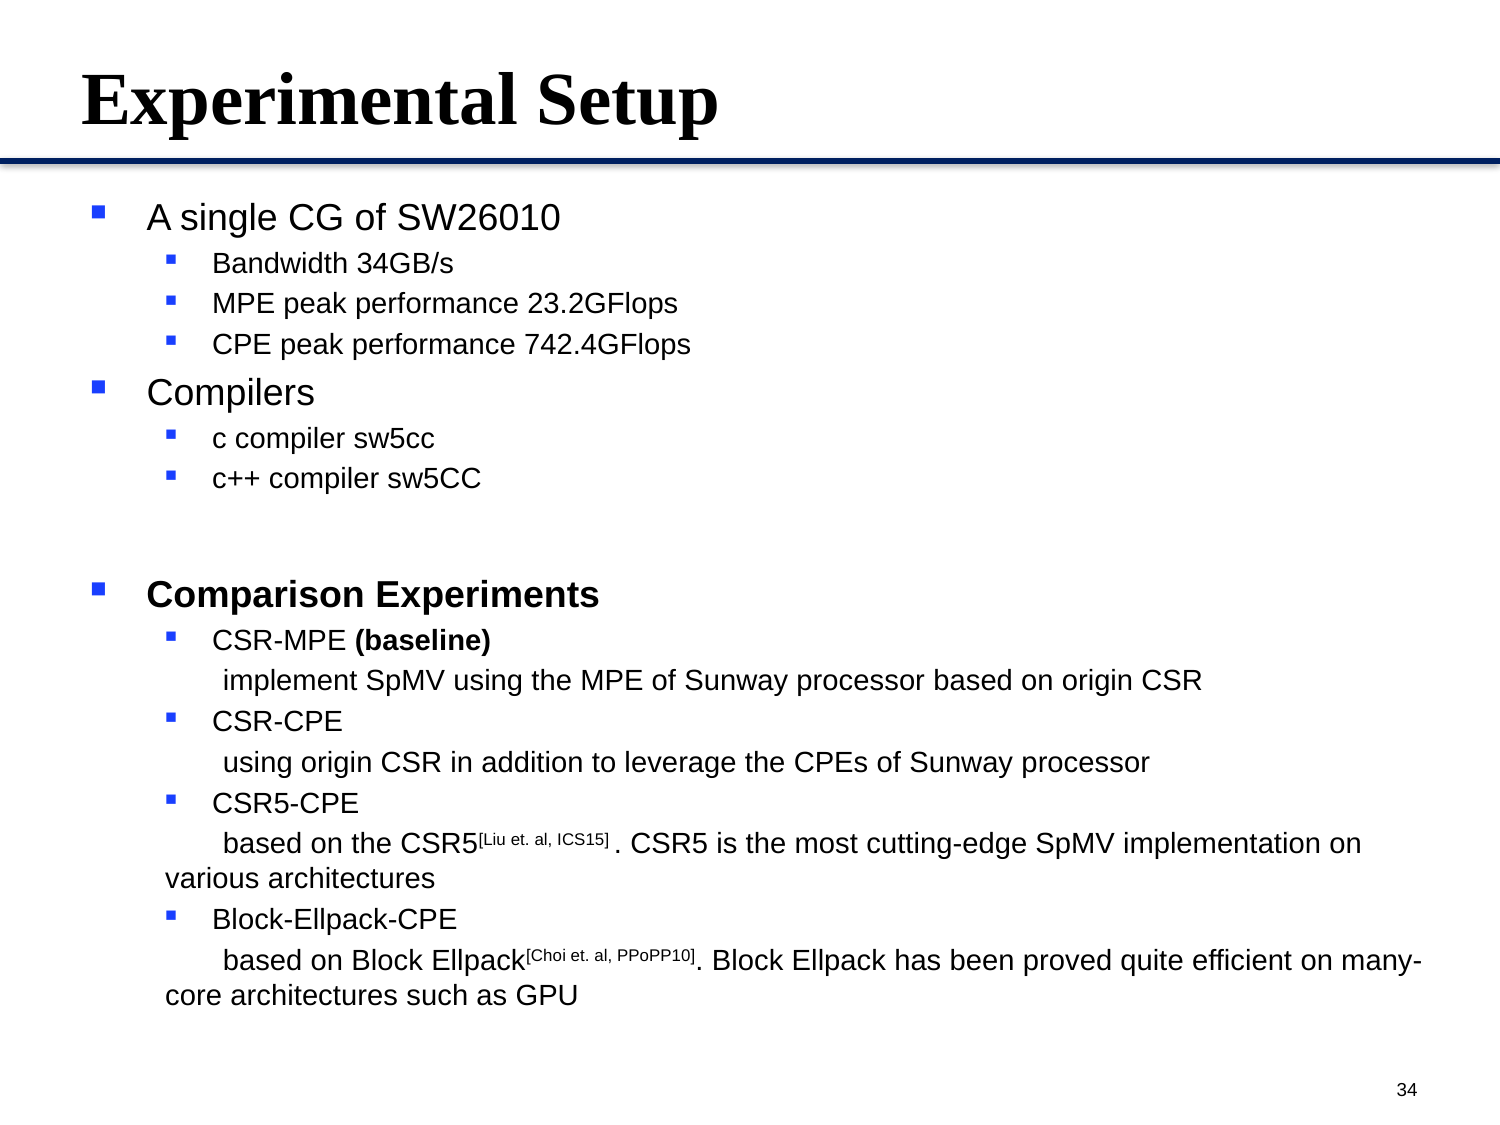

# Experimental Setup
A single CG of SW26010
Bandwidth 34GB/s
MPE peak performance 23.2GFlops
CPE peak performance 742.4GFlops
Compilers
c compiler sw5cc
c++ compiler sw5CC

Comparison Experiments
CSR-MPE (baseline)
       implement SpMV using the MPE of Sunway processor based on origin CSR
CSR-CPE
       using origin CSR in addition to leverage the CPEs of Sunway processor
CSR5-CPE
       based on the CSR5[Liu et. al, ICS15] . CSR5 is the most cutting-edge SpMV implementation on various architectures
Block-Ellpack-CPE
       based on Block Ellpack[Choi et. al, PPoPP10]. Block Ellpack has been proved quite efficient on many-core architectures such as GPU